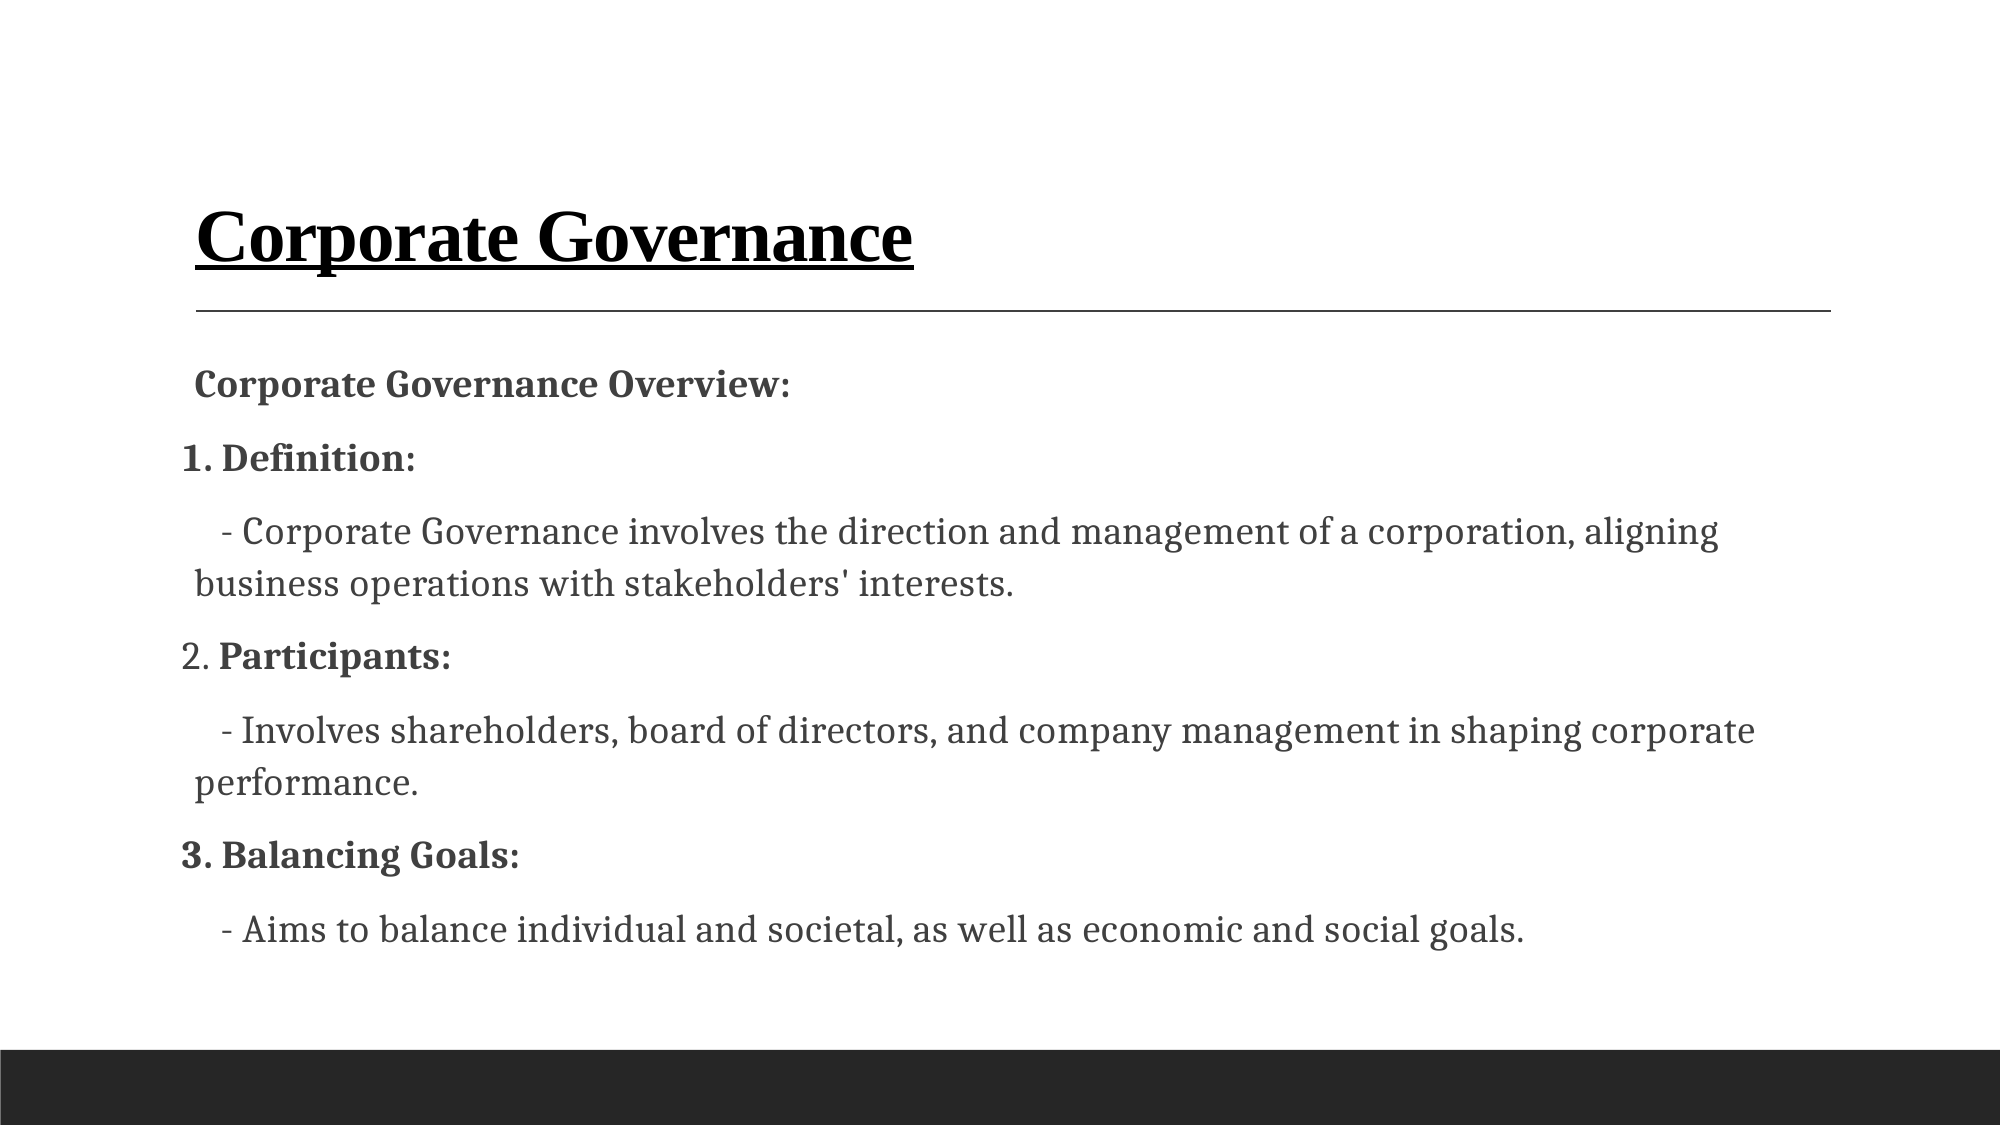

# Corporate Governance
Corporate Governance Overview:
1. Definition:
   - Corporate Governance involves the direction and management of a corporation, aligning business operations with stakeholders' interests.
2. Participants:
   - Involves shareholders, board of directors, and company management in shaping corporate performance.
3. Balancing Goals:
   - Aims to balance individual and societal, as well as economic and social goals.